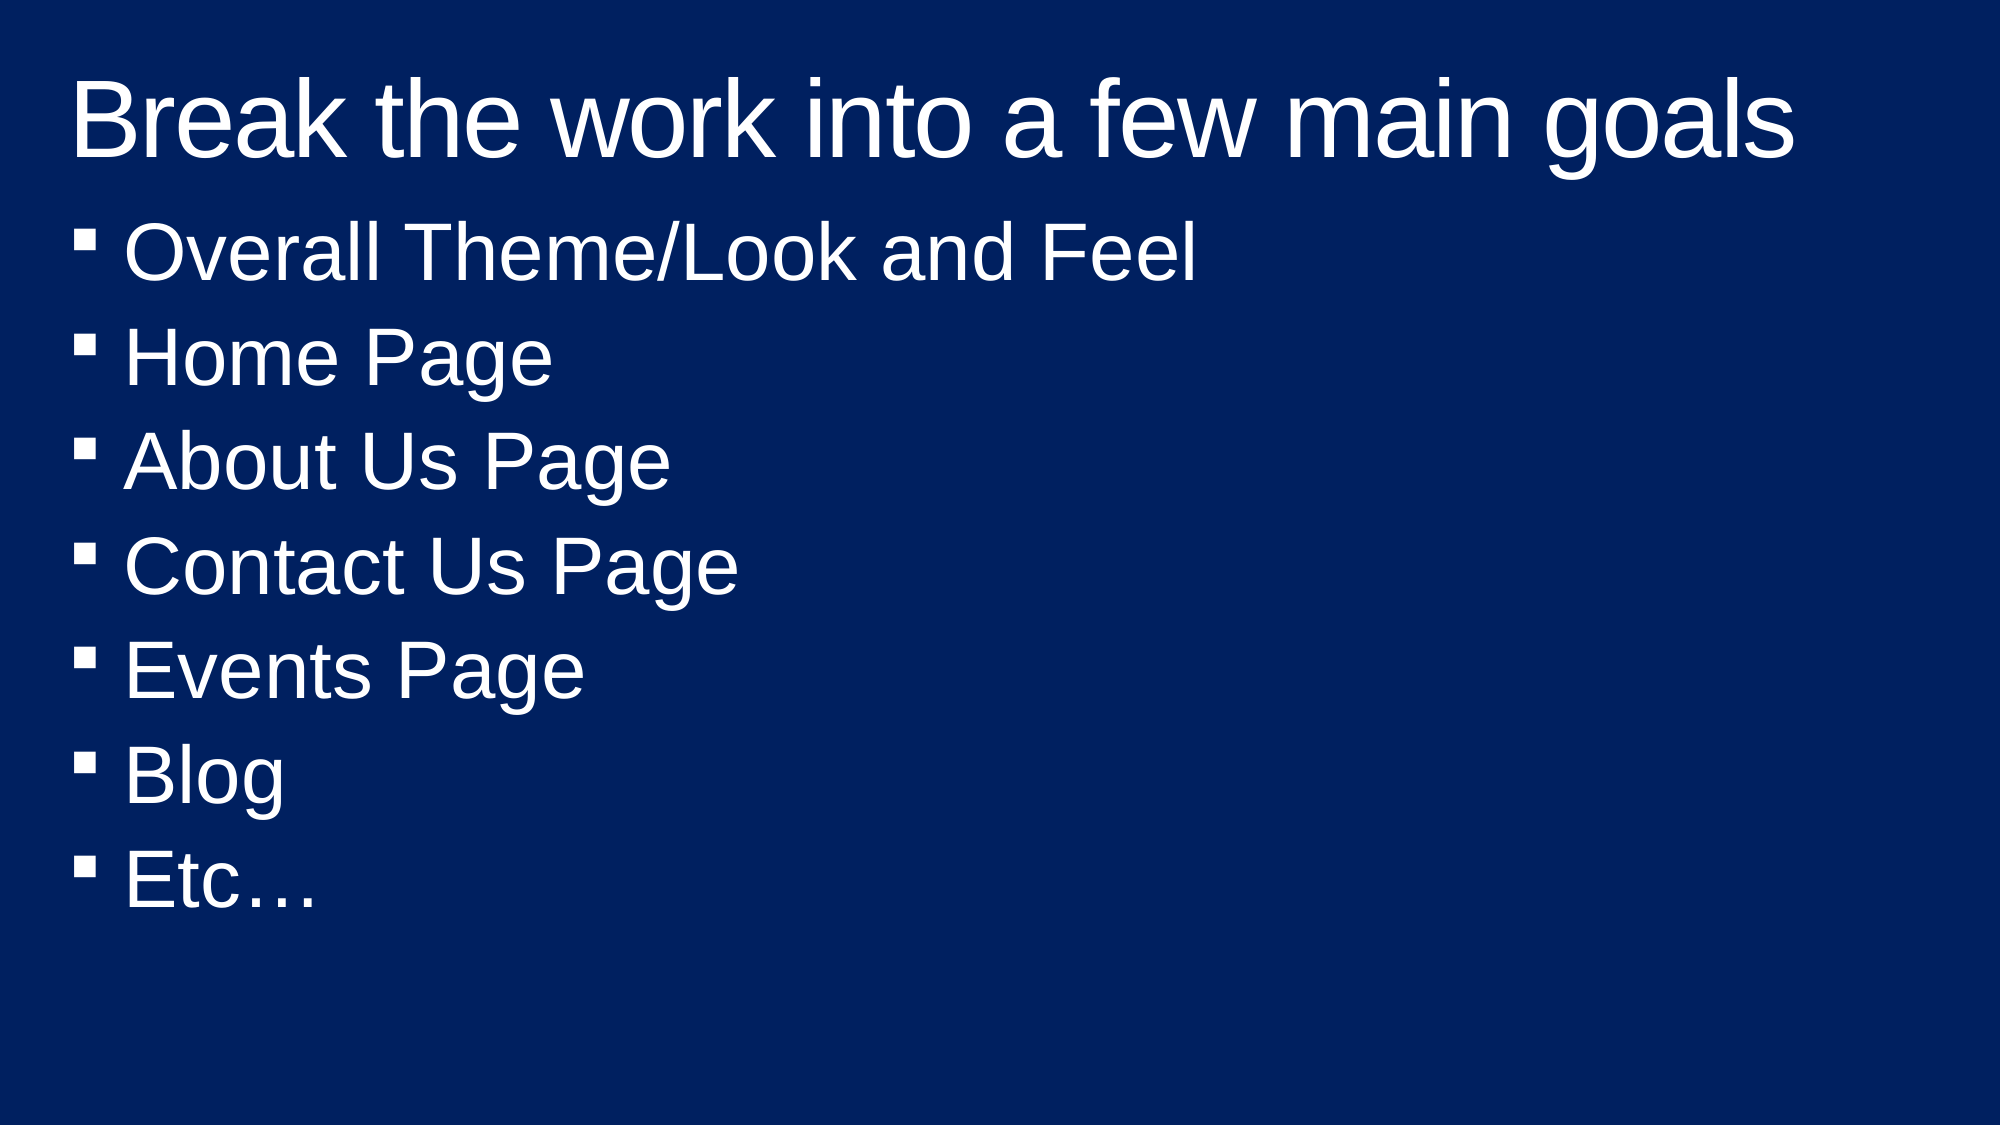

# Break the work into a few main goals
Overall Theme/Look and Feel
Home Page
About Us Page
Contact Us Page
Events Page
Blog
Etc…